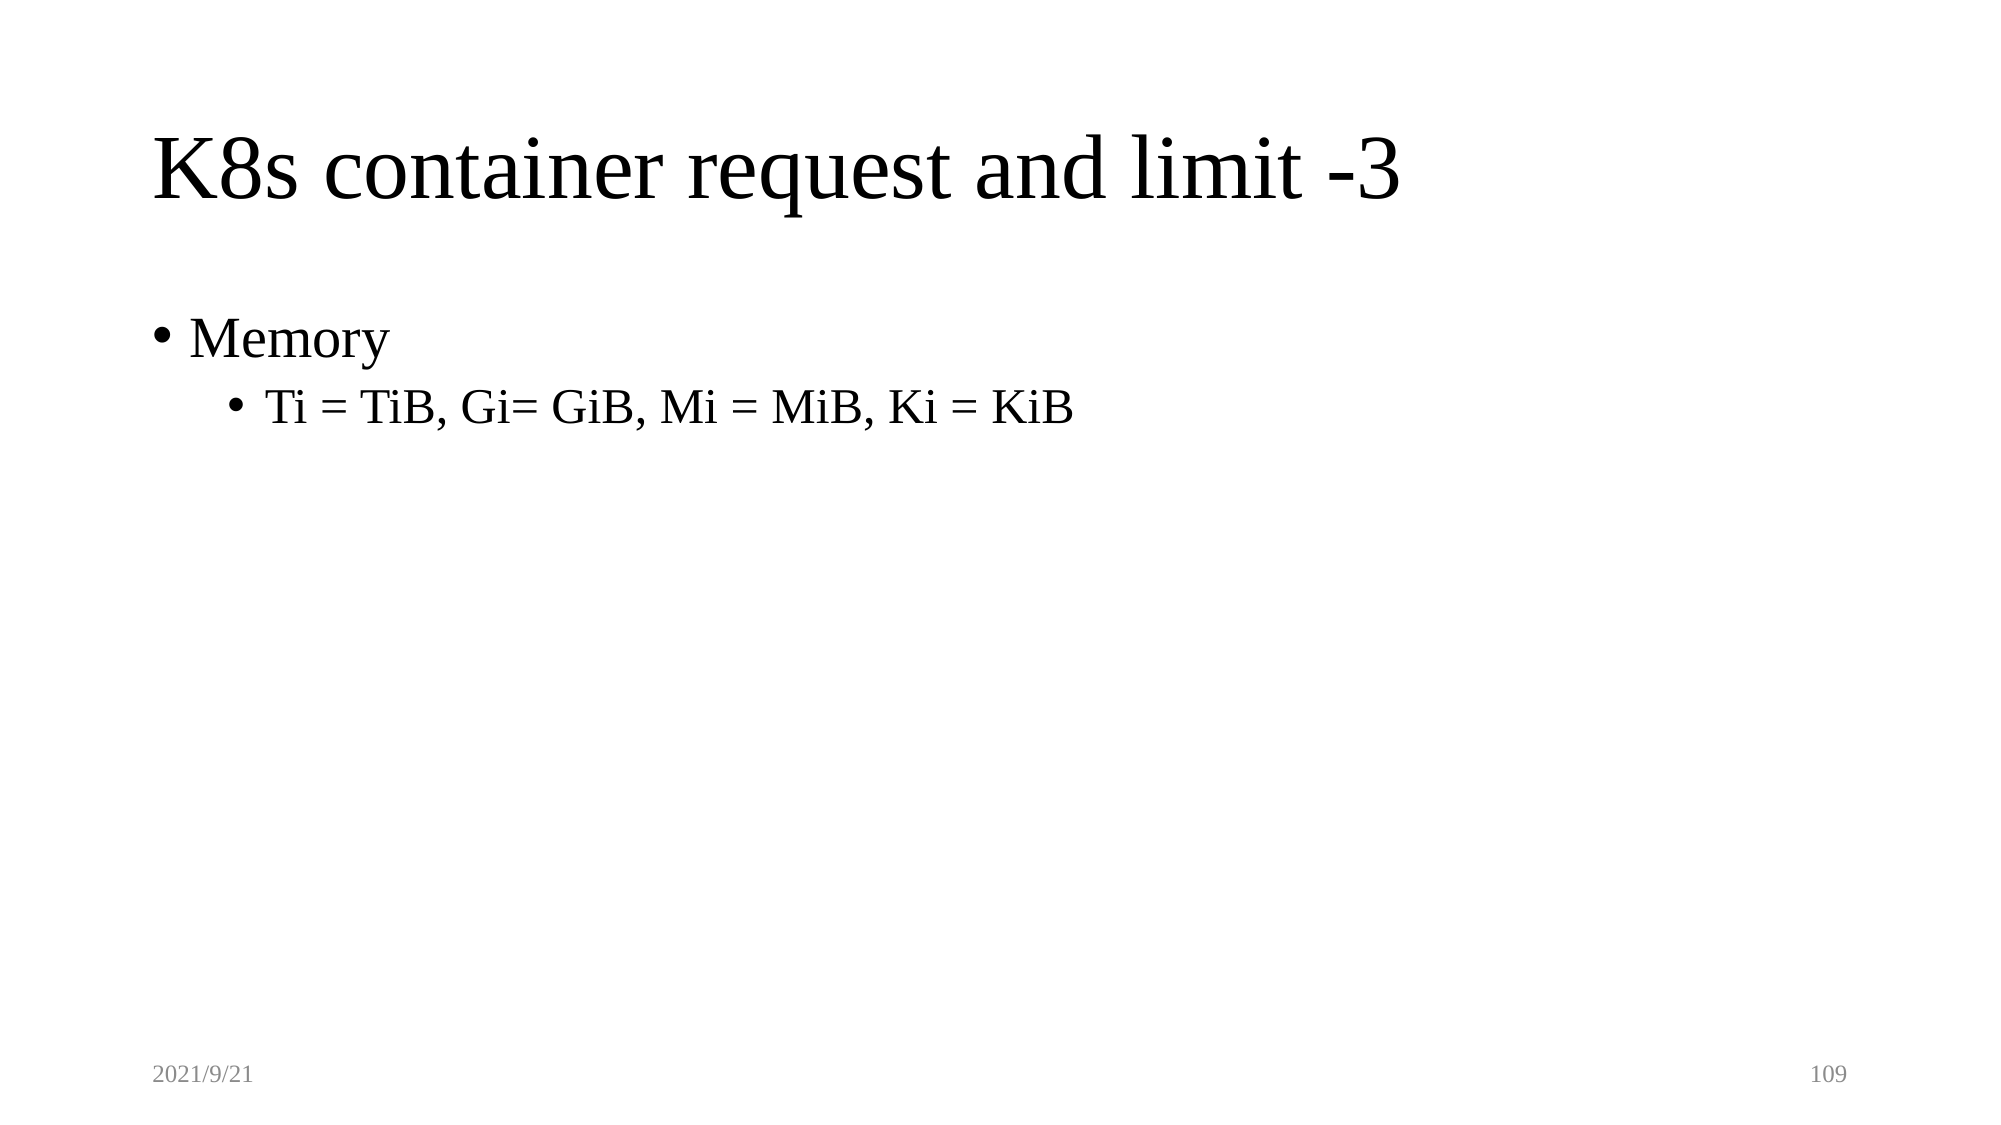

# K8s container request and limit -3
Memory
Ti = TiB, Gi= GiB, Mi = MiB, Ki = KiB
2021/9/21
109